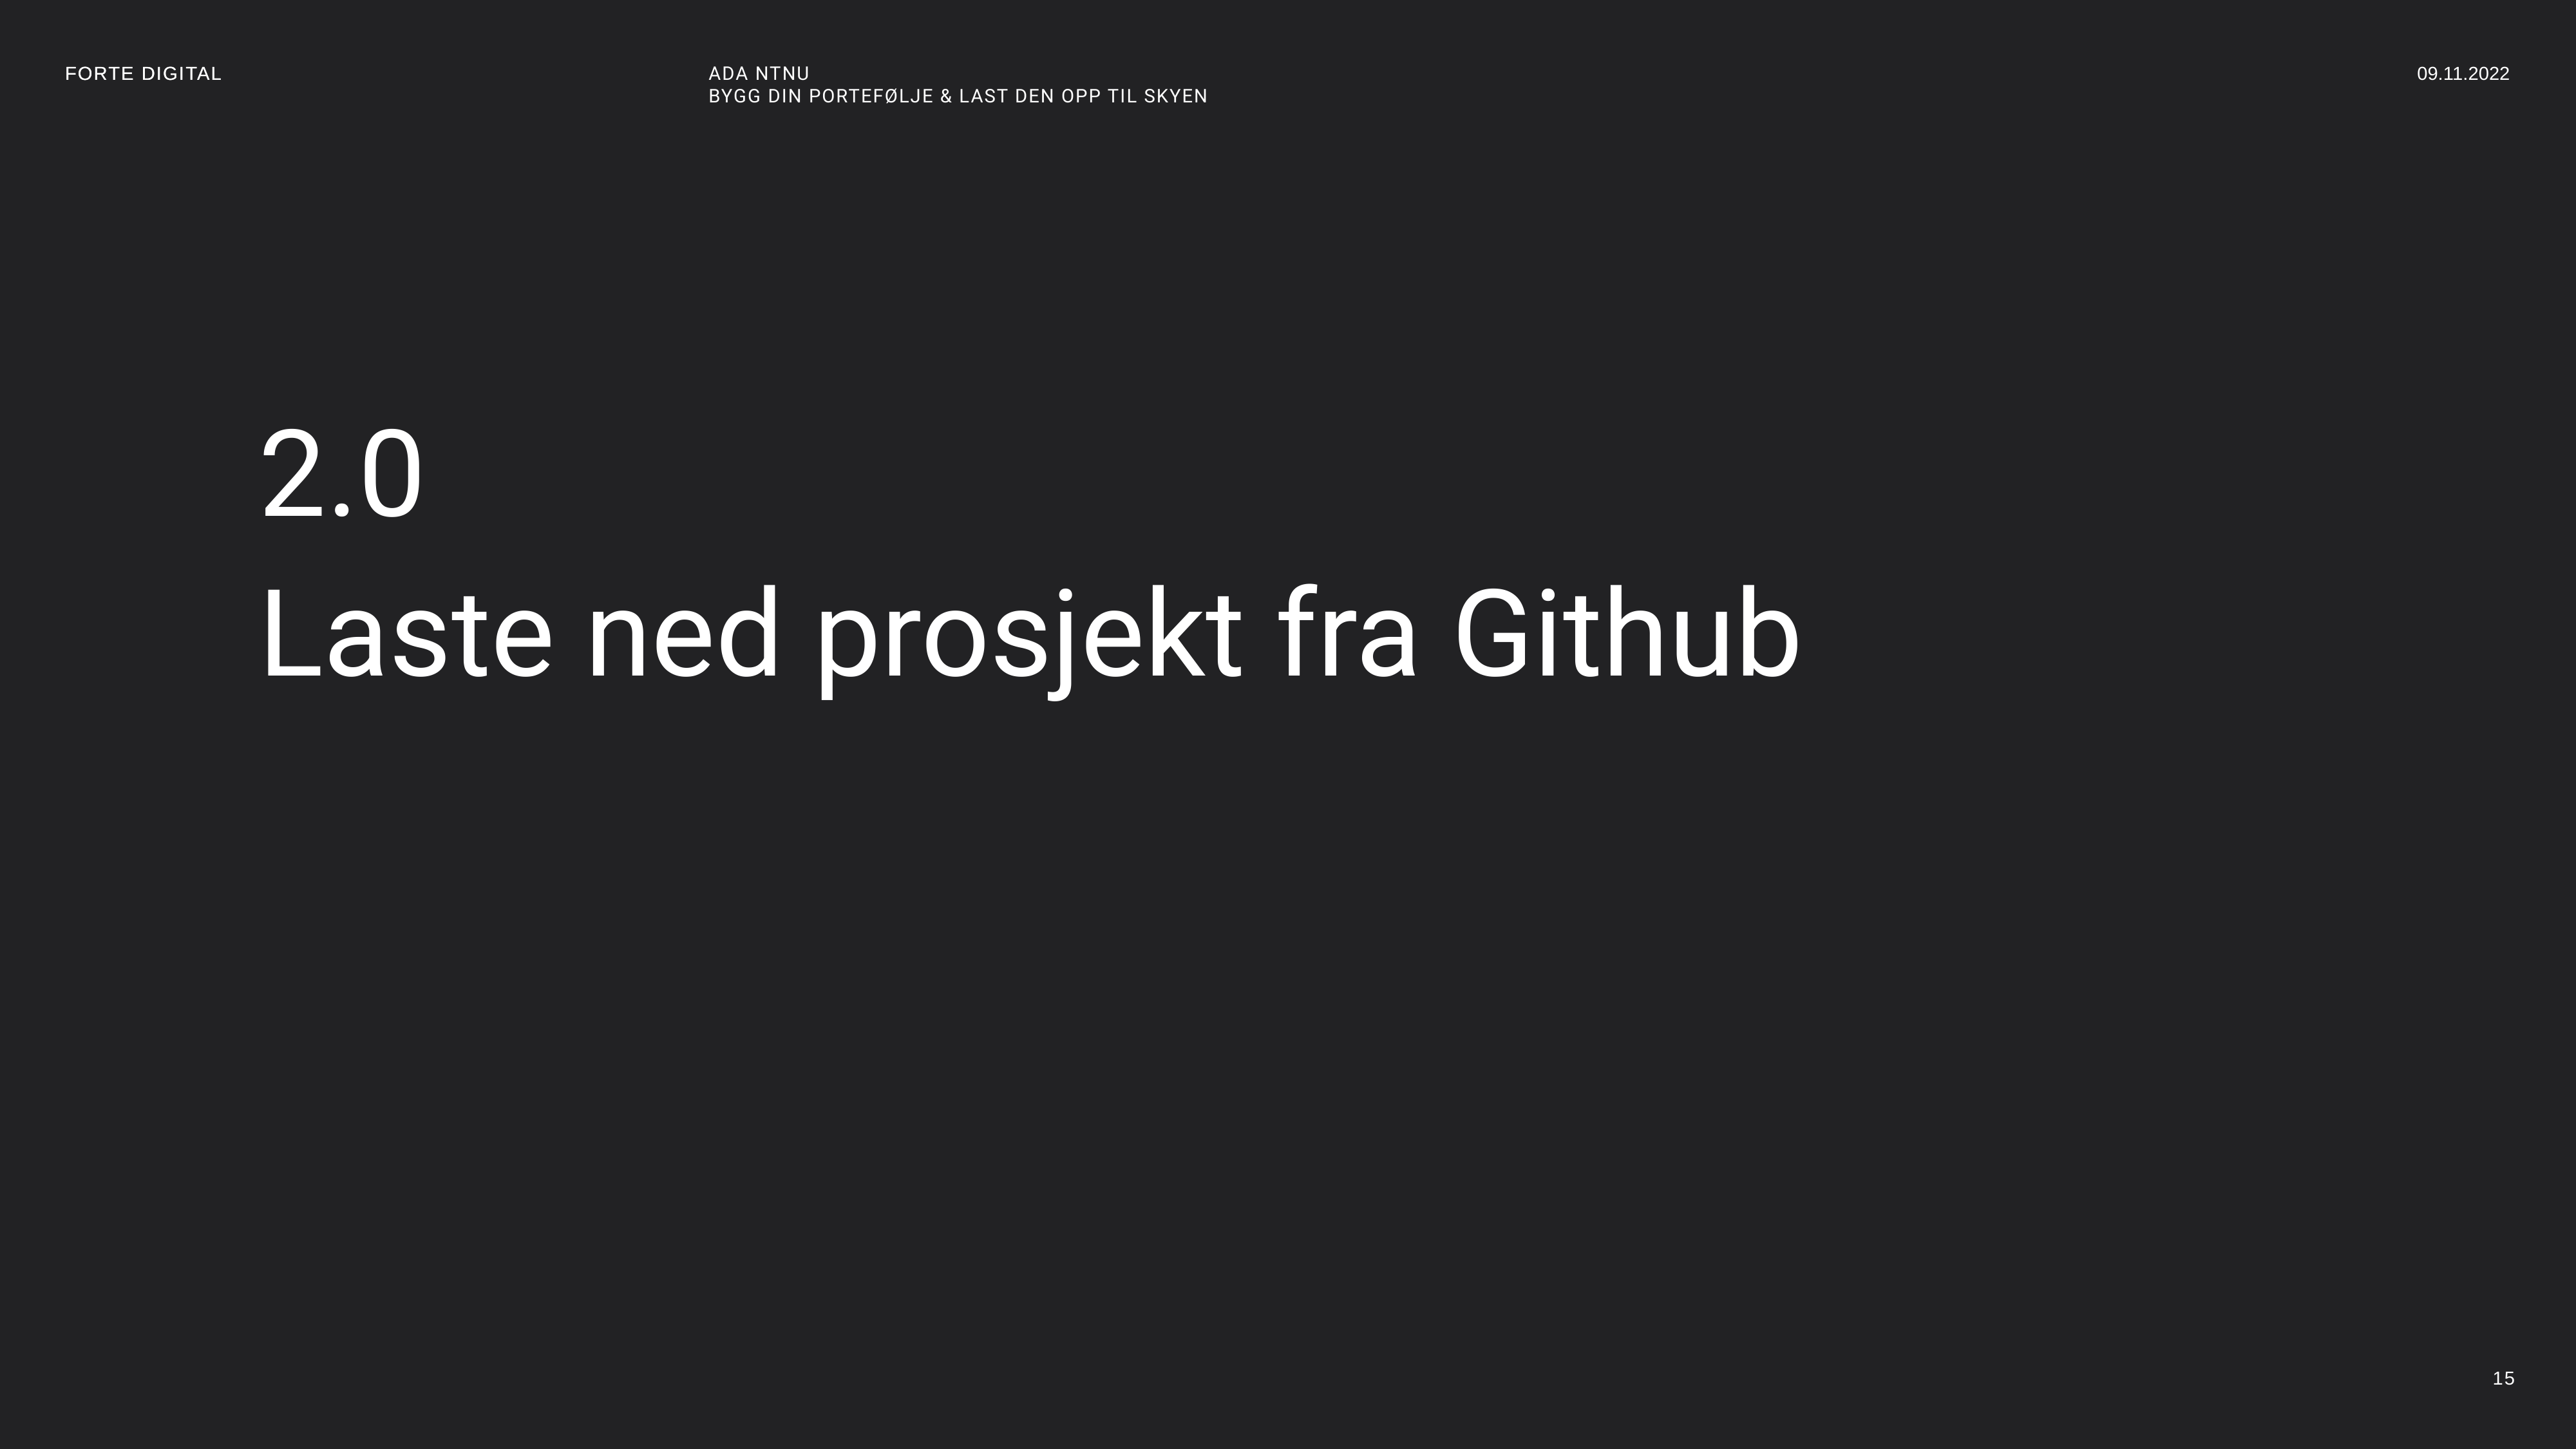

FORTE DIGITAL
ADA NTNU
Bygg din portefølje & Last den opp til skyen

09.11.2022
2.0
Laste ned prosjekt fra Github
15